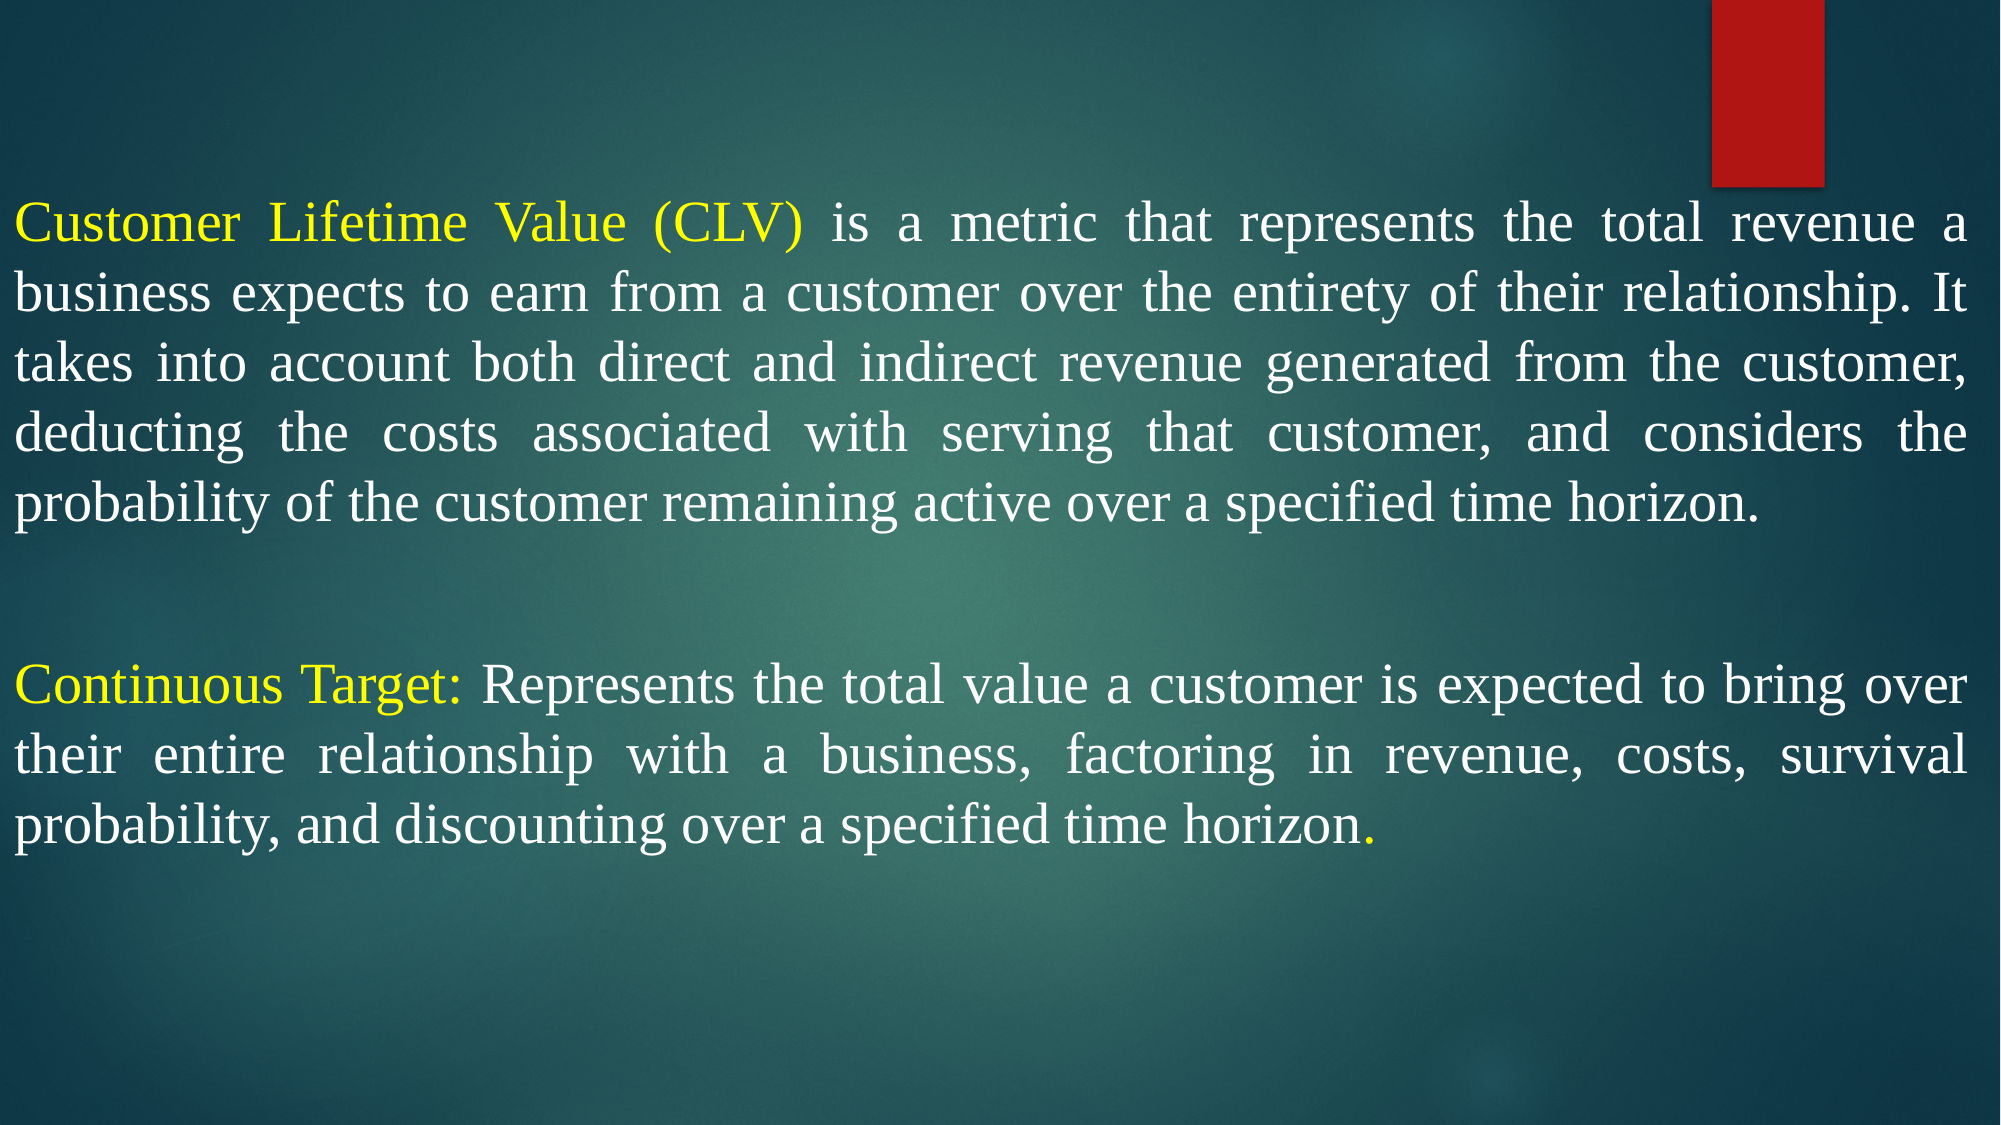

Customer Lifetime Value (CLV) is a metric that represents the total revenue a business expects to earn from a customer over the entirety of their relationship. It takes into account both direct and indirect revenue generated from the customer, deducting the costs associated with serving that customer, and considers the probability of the customer remaining active over a specified time horizon.

Continuous Target: Represents the total value a customer is expected to bring over their entire relationship with a business, factoring in revenue, costs, survival probability, and discounting over a specified time horizon.